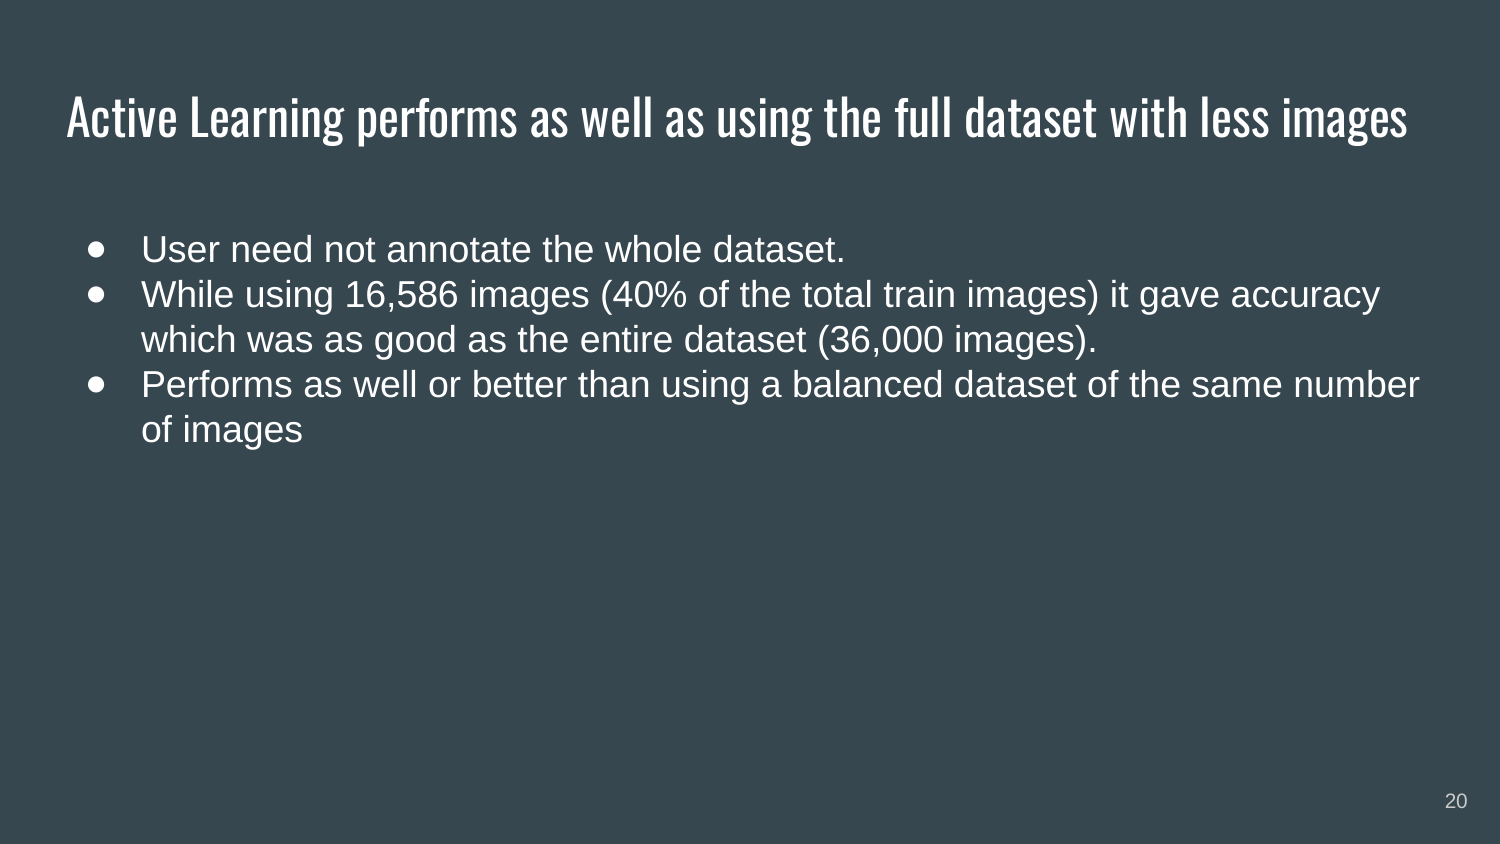

# Active Learning performs as well as using the full dataset with less images
User need not annotate the whole dataset.
While using 16,586 images (40% of the total train images) it gave accuracy which was as good as the entire dataset (36,000 images).
Performs as well or better than using a balanced dataset of the same number of images
20